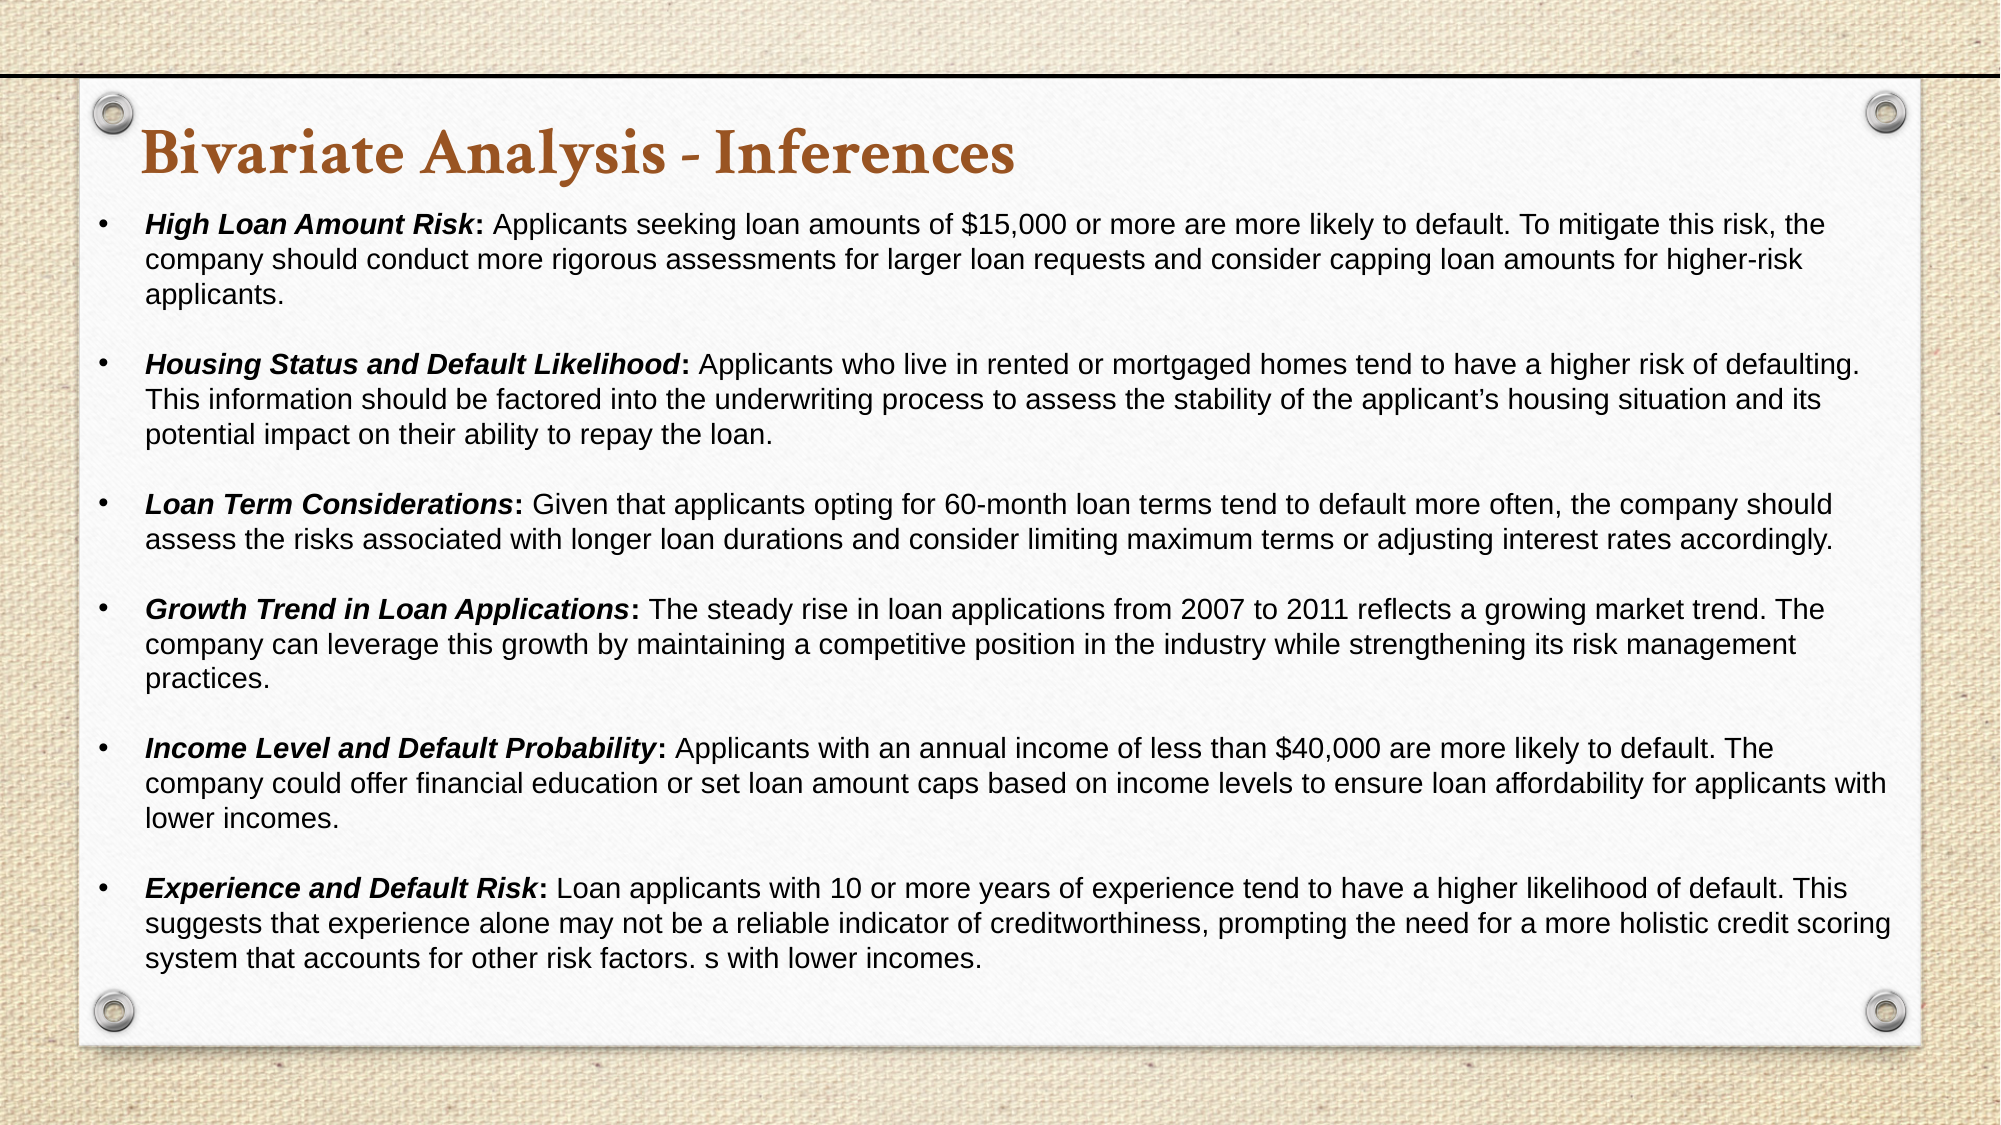

Bivariate Analysis - Inferences
High Loan Amount Risk: Applicants seeking loan amounts of $15,000 or more are more likely to default. To mitigate this risk, the company should conduct more rigorous assessments for larger loan requests and consider capping loan amounts for higher-risk applicants.

Housing Status and Default Likelihood: Applicants who live in rented or mortgaged homes tend to have a higher risk of defaulting. This information should be factored into the underwriting process to assess the stability of the applicant’s housing situation and its potential impact on their ability to repay the loan.

Loan Term Considerations: Given that applicants opting for 60-month loan terms tend to default more often, the company should assess the risks associated with longer loan durations and consider limiting maximum terms or adjusting interest rates accordingly.

Growth Trend in Loan Applications: The steady rise in loan applications from 2007 to 2011 reflects a growing market trend. The company can leverage this growth by maintaining a competitive position in the industry while strengthening its risk management practices.

Income Level and Default Probability: Applicants with an annual income of less than $40,000 are more likely to default. The company could offer financial education or set loan amount caps based on income levels to ensure loan affordability for applicants with lower incomes.

Experience and Default Risk: Loan applicants with 10 or more years of experience tend to have a higher likelihood of default. This suggests that experience alone may not be a reliable indicator of creditworthiness, prompting the need for a more holistic credit scoring system that accounts for other risk factors. s with lower incomes.